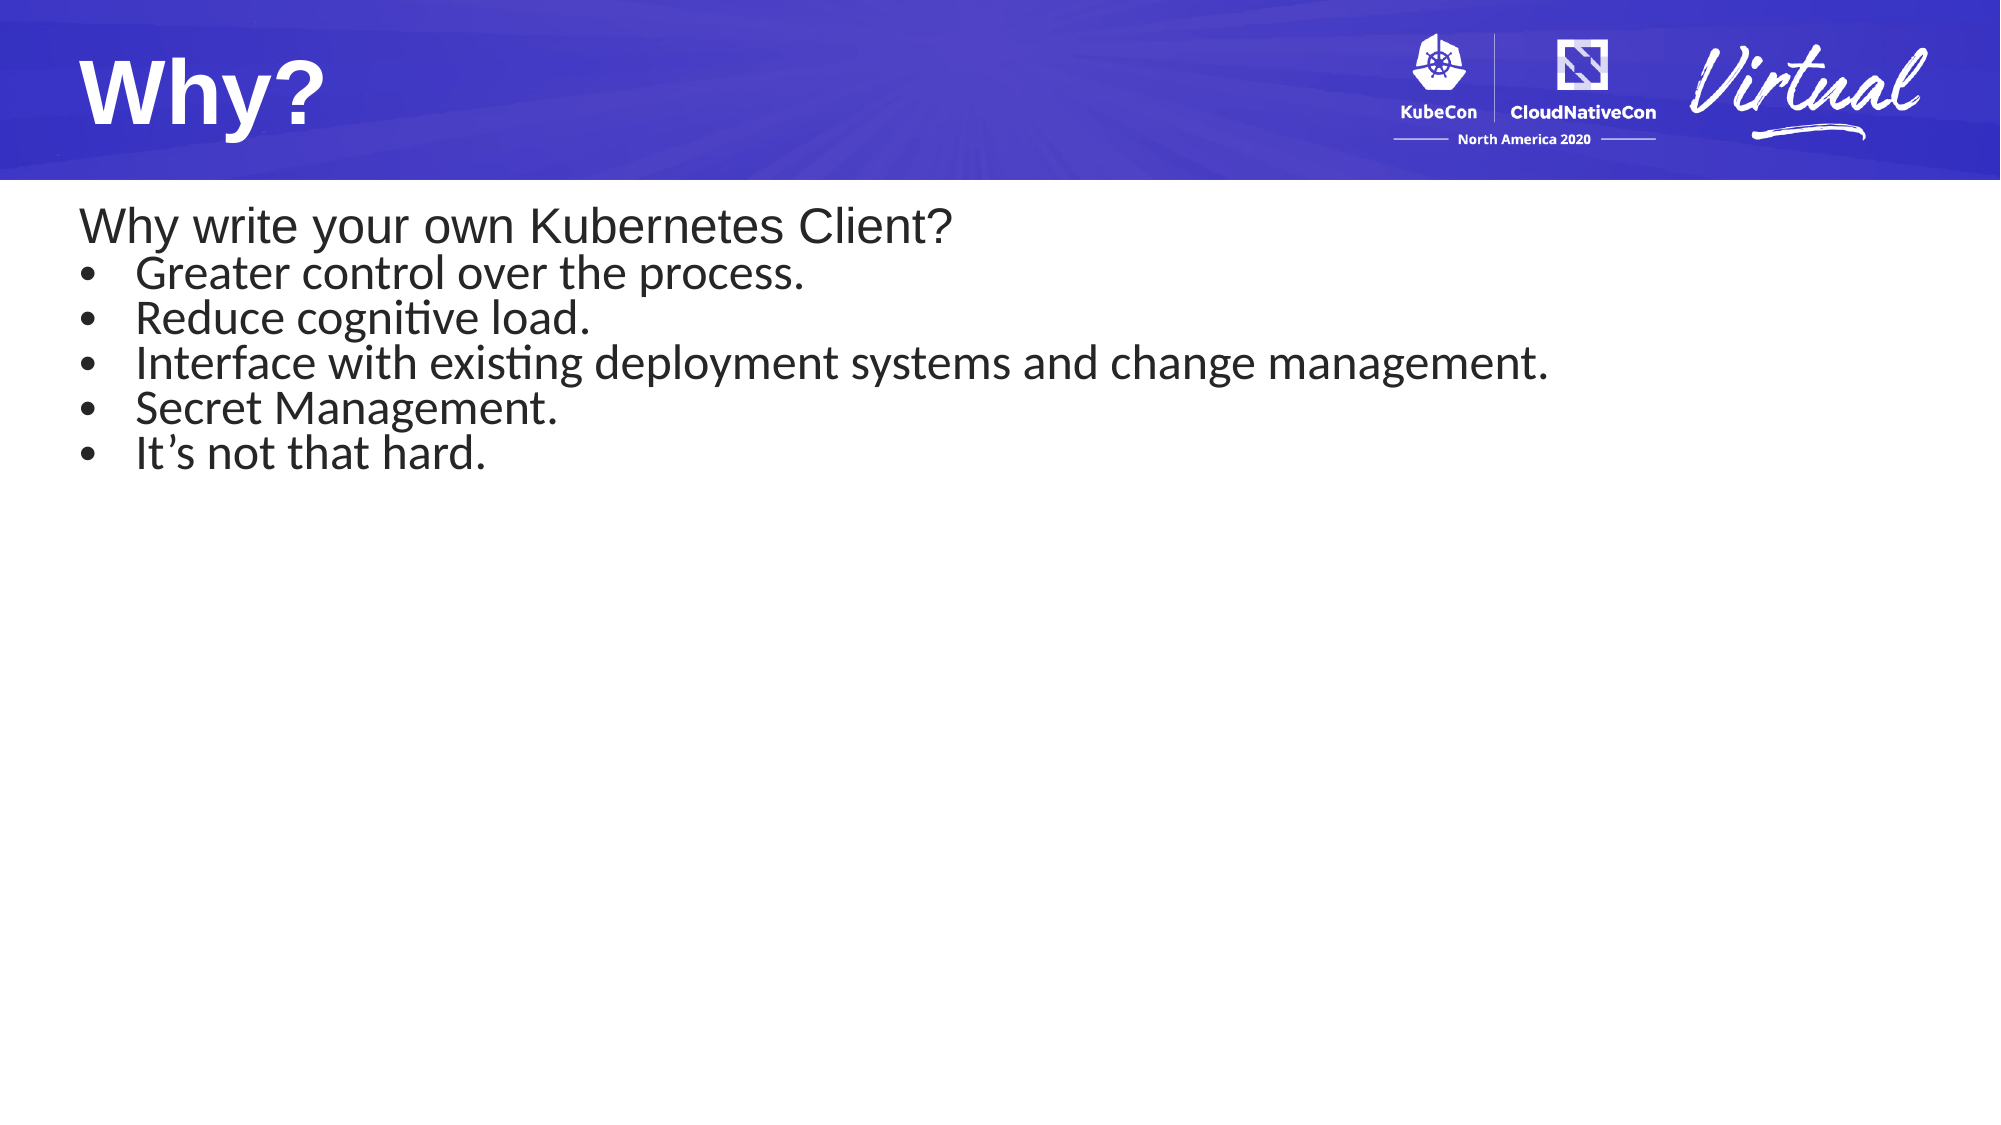

Why?
Why write your own Kubernetes Client?
Greater control over the process.
Reduce cognitive load.
Interface with existing deployment systems and change management.
Secret Management.
It’s not that hard.